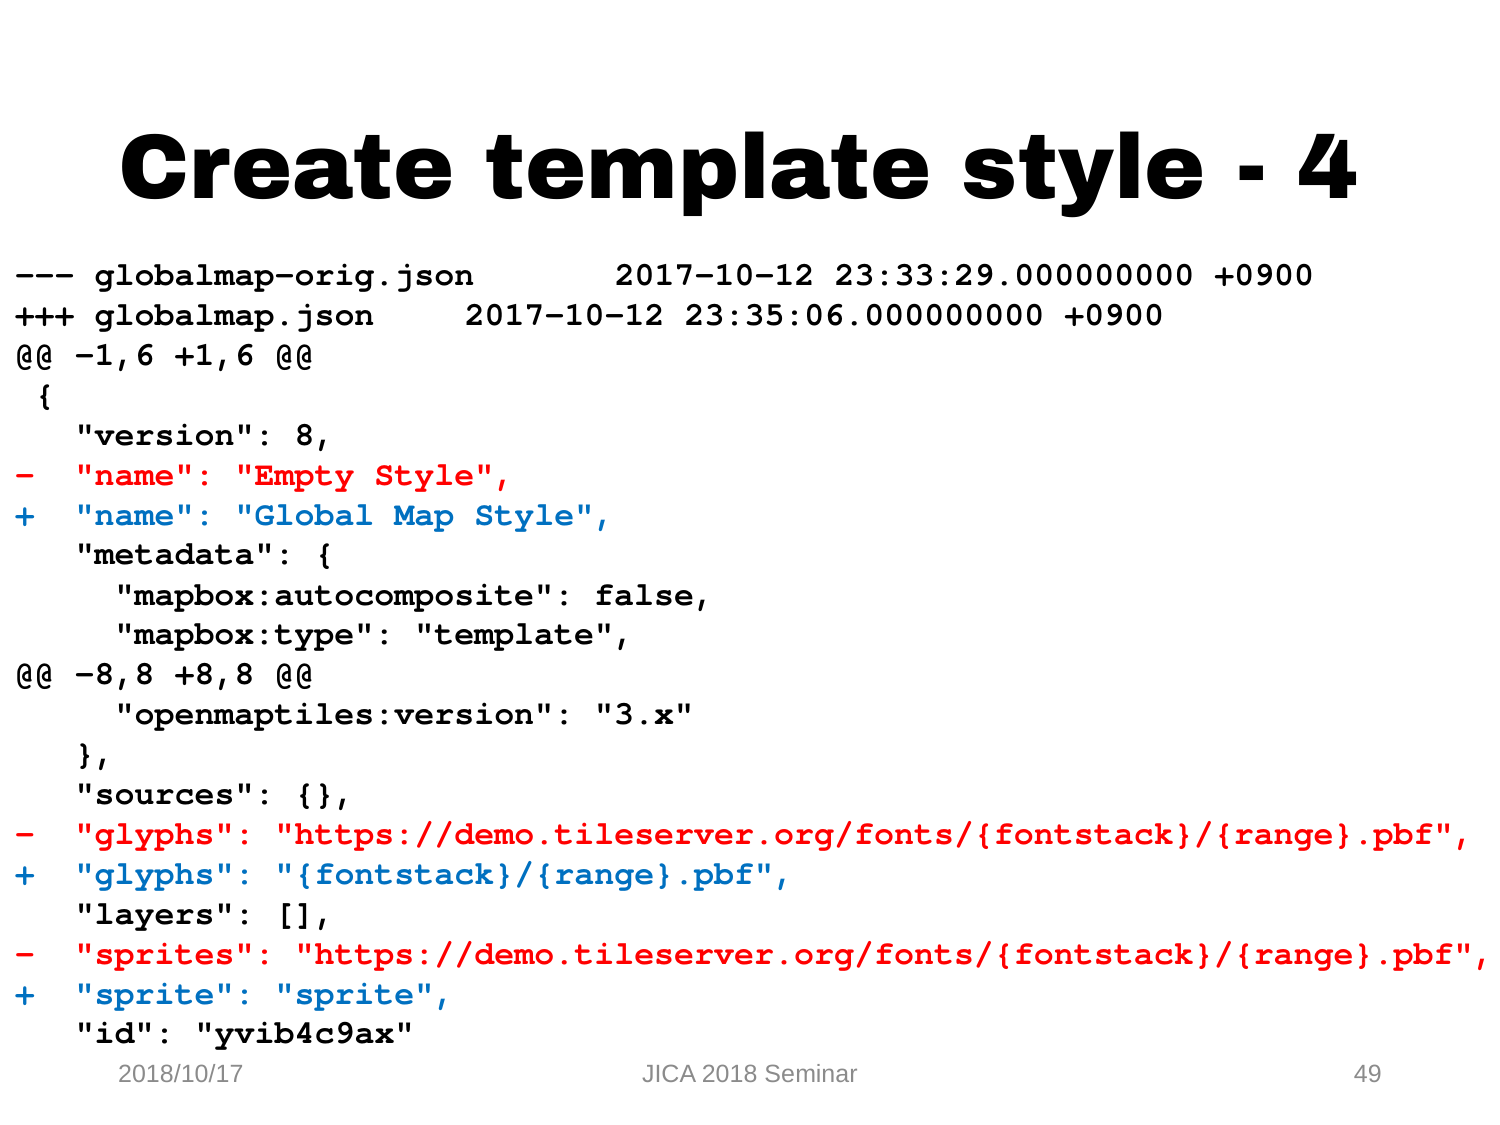

# Create template style - 4
--- globalmap-orig.json	2017-10-12 23:33:29.000000000 +0900
+++ globalmap.json	2017-10-12 23:35:06.000000000 +0900
@@ -1,6 +1,6 @@
 {
   "version": 8,
-  "name": "Empty Style",
+  "name": "Global Map Style",
   "metadata": {
     "mapbox:autocomposite": false,
     "mapbox:type": "template",
@@ -8,8 +8,8 @@
     "openmaptiles:version": "3.x"
   },
   "sources": {},
-  "glyphs": "https://demo.tileserver.org/fonts/{fontstack}/{range}.pbf",
+  "glyphs": "{fontstack}/{range}.pbf",
   "layers": [],
-  "sprites": "https://demo.tileserver.org/fonts/{fontstack}/{range}.pbf",
+  "sprite": "sprite",
   "id": "yvib4c9ax"
2018/10/17
JICA 2018 Seminar
49